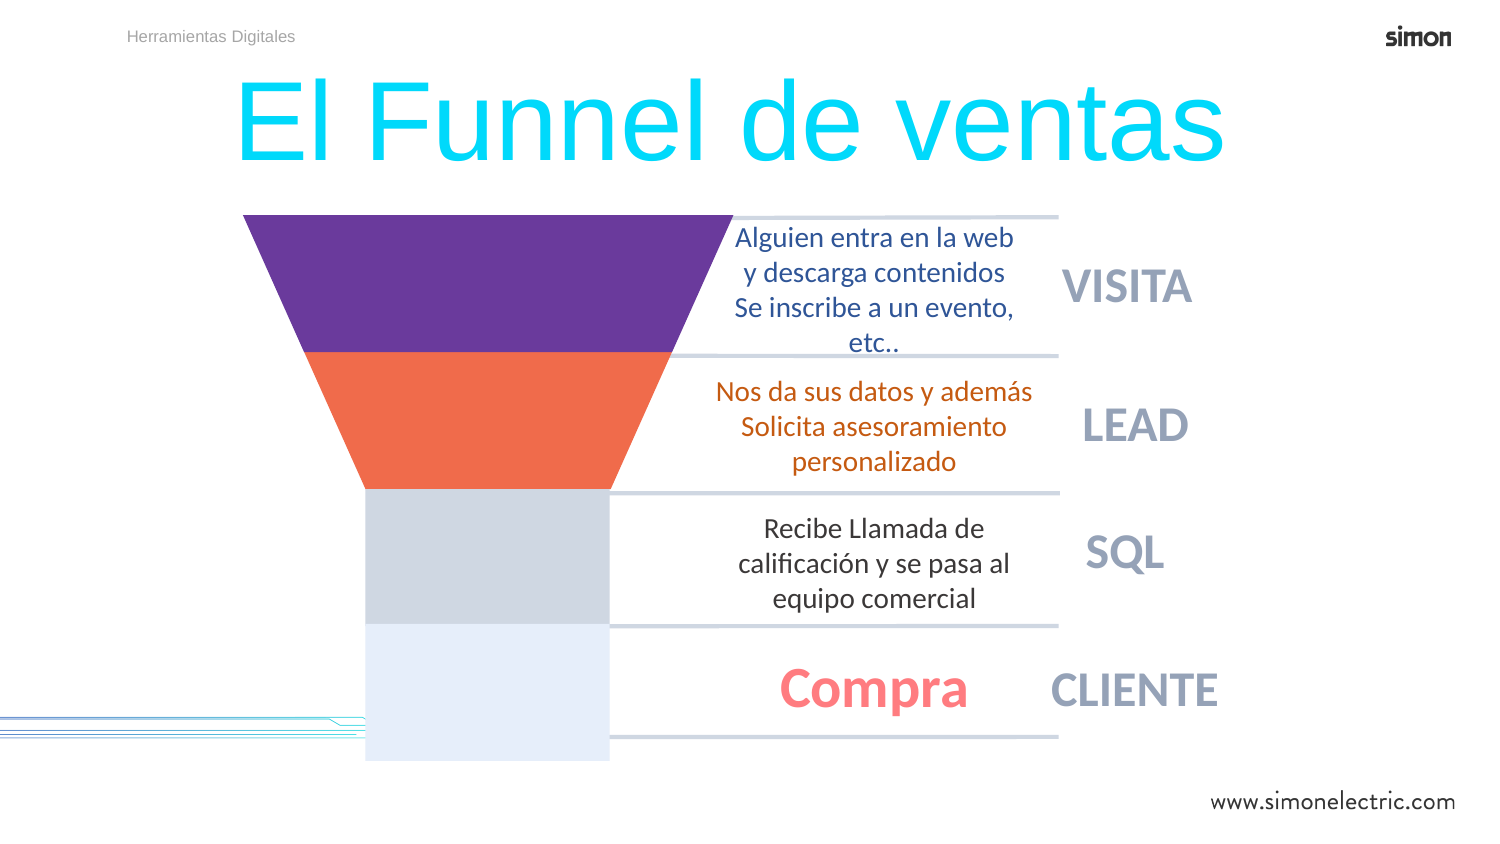

El Funnel de ventas
Alguien entra en la web y descarga contenidos
Se inscribe a un evento, etc..

VISITA

Nos da sus datos y además
Solicita asesoramiento personalizado
LEAD

Recibe Llamada de calificación y se pasa al equipo comercial

SQL

Compra
CLIENTE